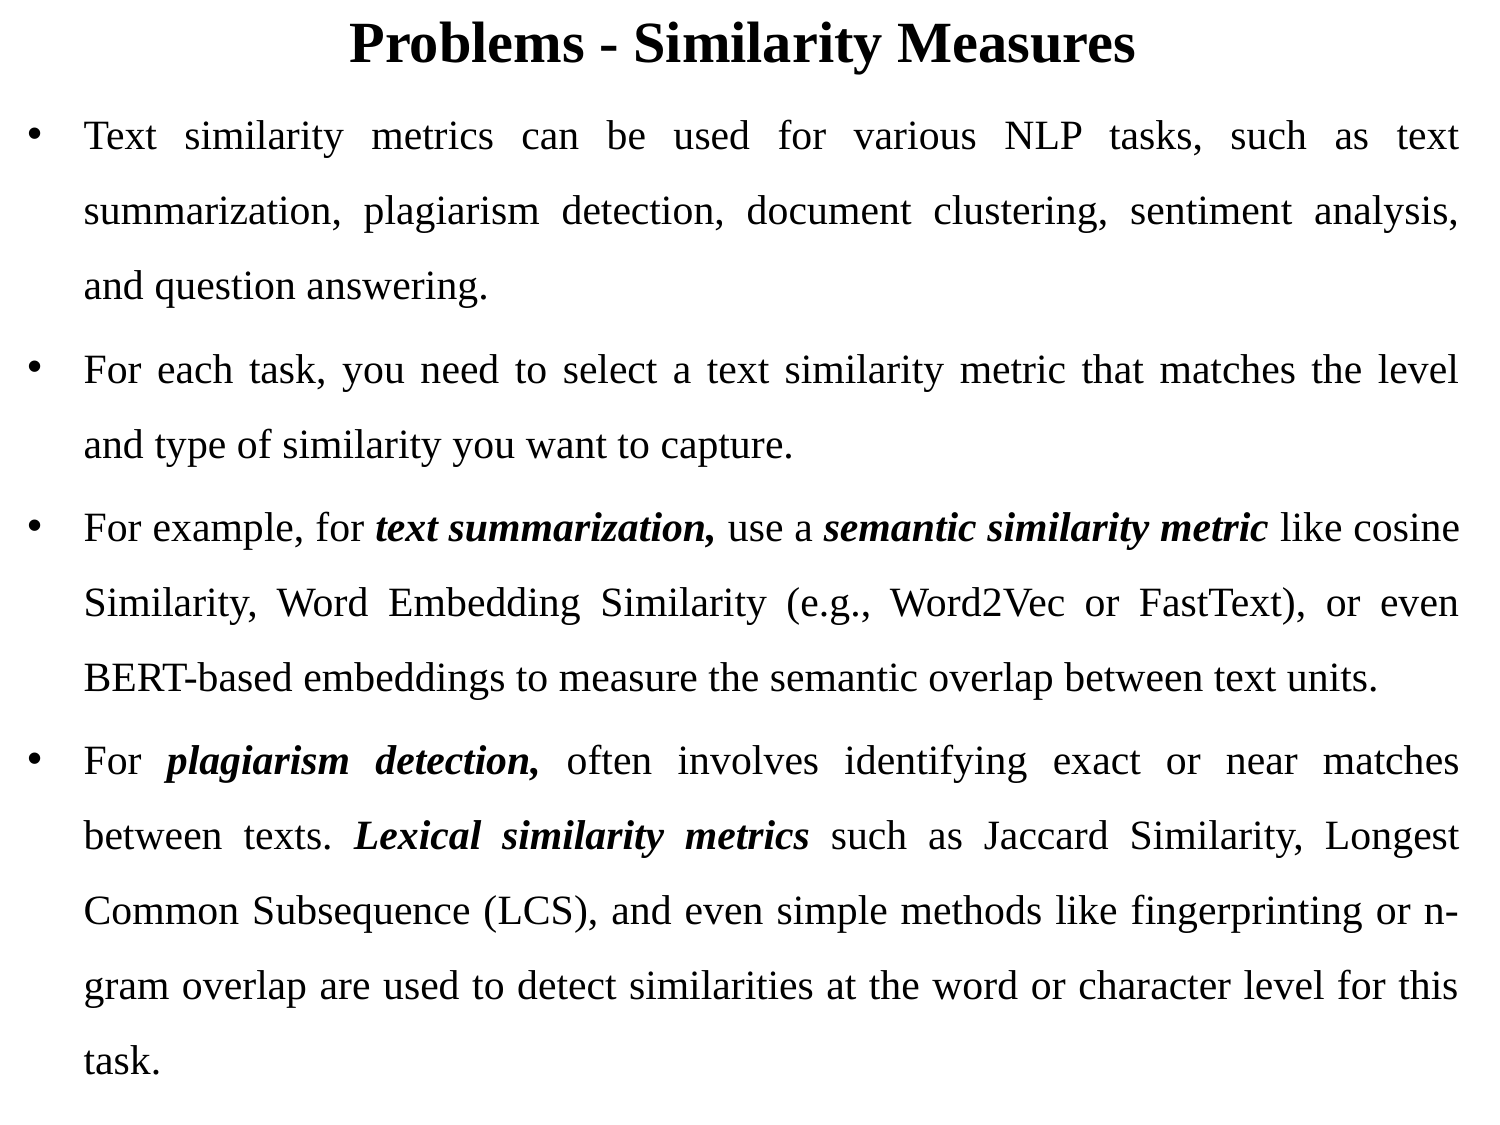

# Problems - Similarity Measures
Text similarity metrics can be used for various NLP tasks, such as text summarization, plagiarism detection, document clustering, sentiment analysis, and question answering.
For each task, you need to select a text similarity metric that matches the level and type of similarity you want to capture.
For example, for text summarization, use a semantic similarity metric like cosine Similarity, Word Embedding Similarity (e.g., Word2Vec or FastText), or even BERT-based embeddings to measure the semantic overlap between text units.
For plagiarism detection, often involves identifying exact or near matches between texts. Lexical similarity metrics such as Jaccard Similarity, Longest Common Subsequence (LCS), and even simple methods like fingerprinting or n-gram overlap are used to detect similarities at the word or character level for this task.